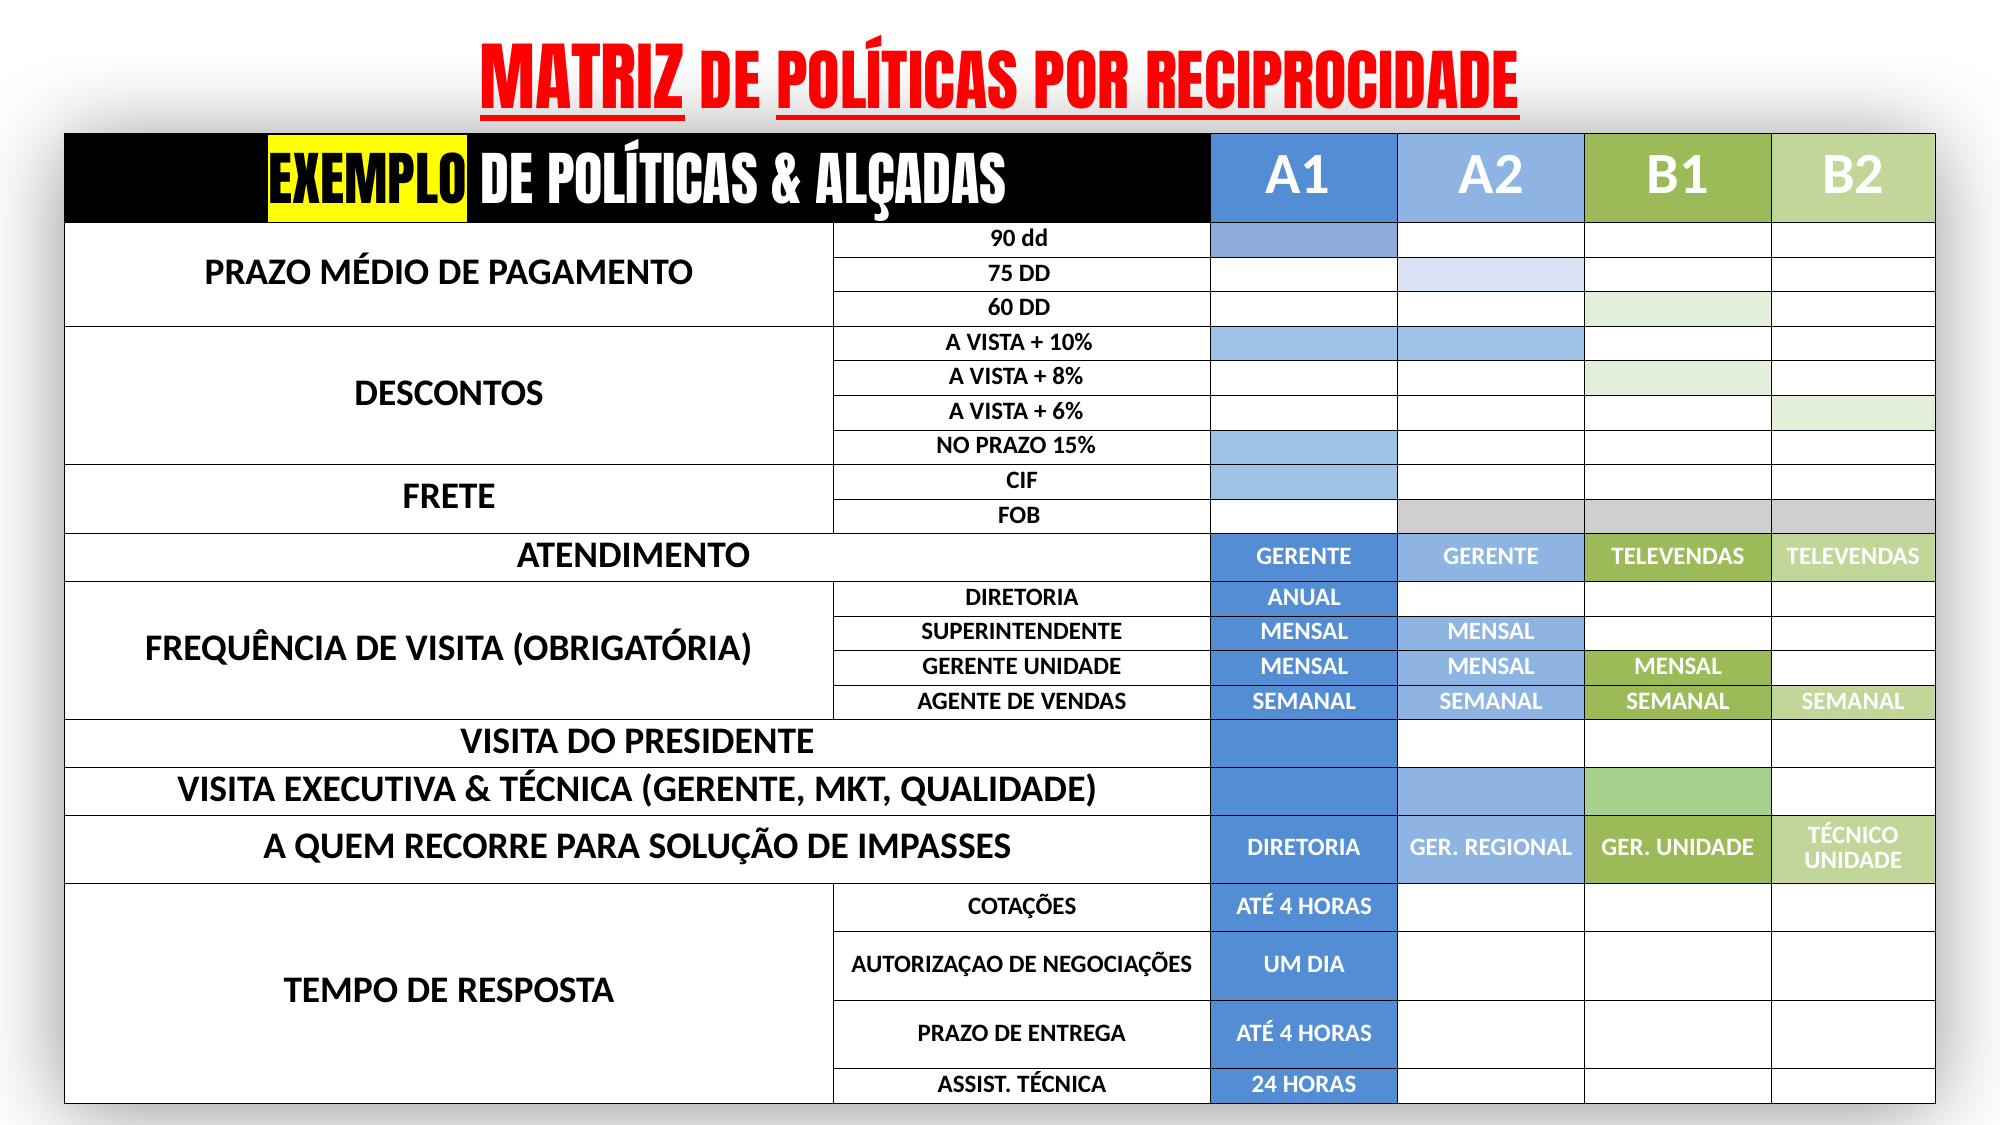

| MATRIZ DE POLÍTICAS POR RECIPROCIDADE |  |  |  |  |  |
| --- | --- | --- | --- | --- | --- |
| EXEMPLO DE POLÍTICAS & ALÇADAS |  | A1 | A2 | B1 | B2 |
| PRAZO MÉDIO DE PAGAMENTO | 90 dd |  |  |  |  |
|  | 75 DD |  |  |  |  |
|  | 60 DD |  |  |  |  |
| DESCONTOS | A VISTA + 10% |  |  |  |  |
|  | A VISTA + 8% |  |  |  |  |
|  | A VISTA + 6% |  |  |  |  |
|  | NO PRAZO 15% |  |  |  |  |
| FRETE | CIF |  |  |  |  |
|  | FOB |  |  |  |  |
| ATENDIMENTO |  | GERENTE | GERENTE | TELEVENDAS | TELEVENDAS |
| FREQUÊNCIA DE VISITA (OBRIGATÓRIA) | DIRETORIA | ANUAL |  |  |  |
|  | SUPERINTENDENTE | MENSAL | MENSAL |  |  |
|  | GERENTE UNIDADE | MENSAL | MENSAL | MENSAL |  |
|  | AGENTE DE VENDAS | SEMANAL | SEMANAL | SEMANAL | SEMANAL |
| VISITA DO PRESIDENTE |  |  |  |  |  |
| VISITA EXECUTIVA & TÉCNICA (GERENTE, MKT, QUALIDADE) |  |  |  |  |  |
| A QUEM RECORRE PARA SOLUÇÃO DE IMPASSES |  | DIRETORIA | GER. REGIONAL | GER. UNIDADE | TÉCNICO UNIDADE |
| TEMPO DE RESPOSTA | COTAÇÕES | ATÉ 4 HORAS |  |  |  |
|  | AUTORIZAÇAO DE NEGOCIAÇÕES | UM DIA |  |  |  |
|  | PRAZO DE ENTREGA | ATÉ 4 HORAS |  |  |  |
|  | ASSIST. TÉCNICA | 24 HORAS |  |  |  |